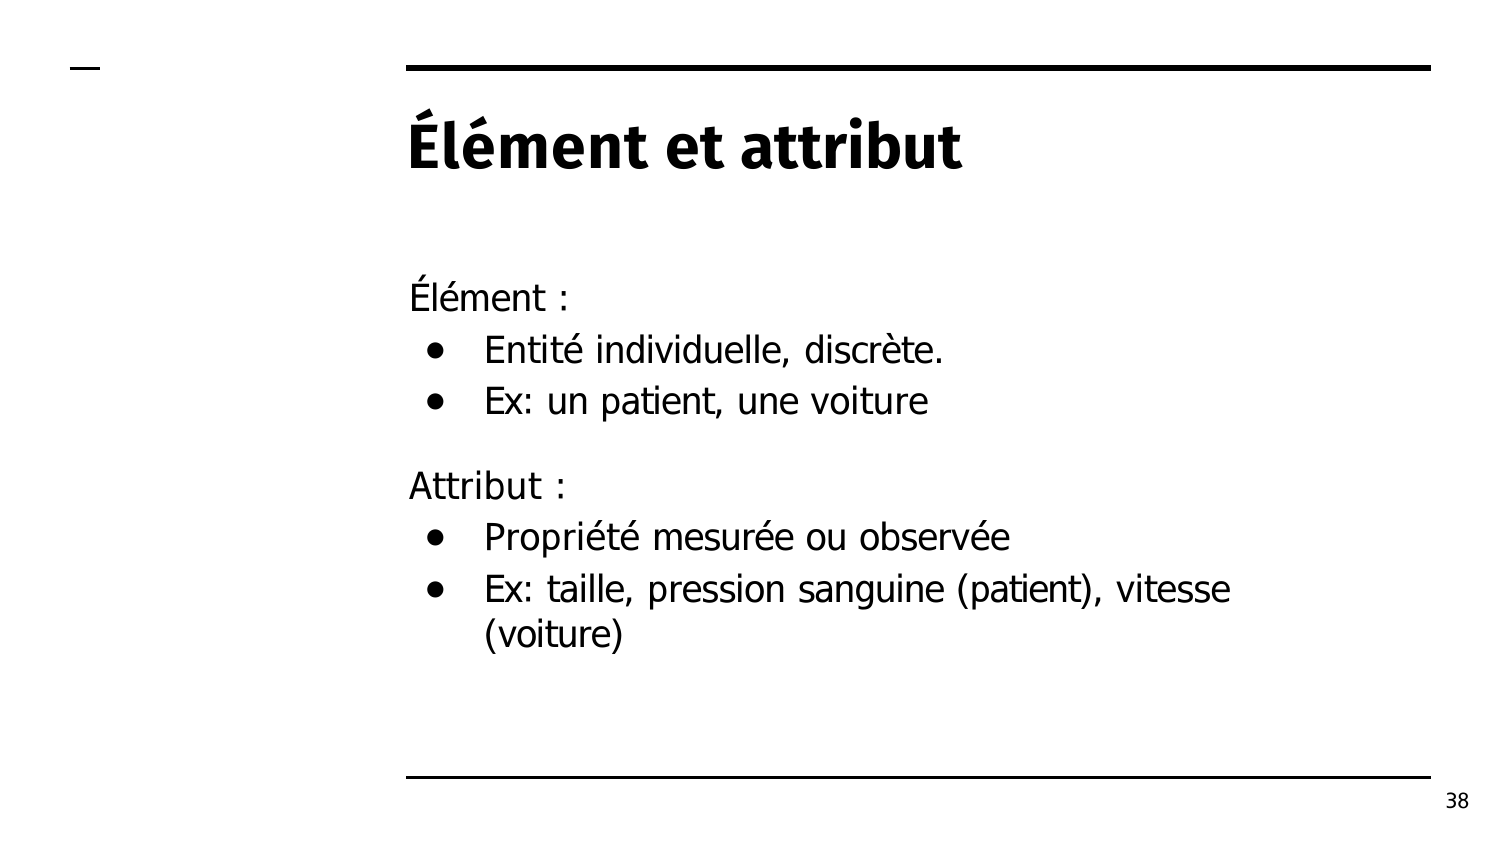

# Élément et attribut
Élément :
Entité individuelle, discrète.
Ex: un patient, une voiture
Attribut :
Propriété mesurée ou observée
Ex: taille, pression sanguine (patient), vitesse (voiture)
38